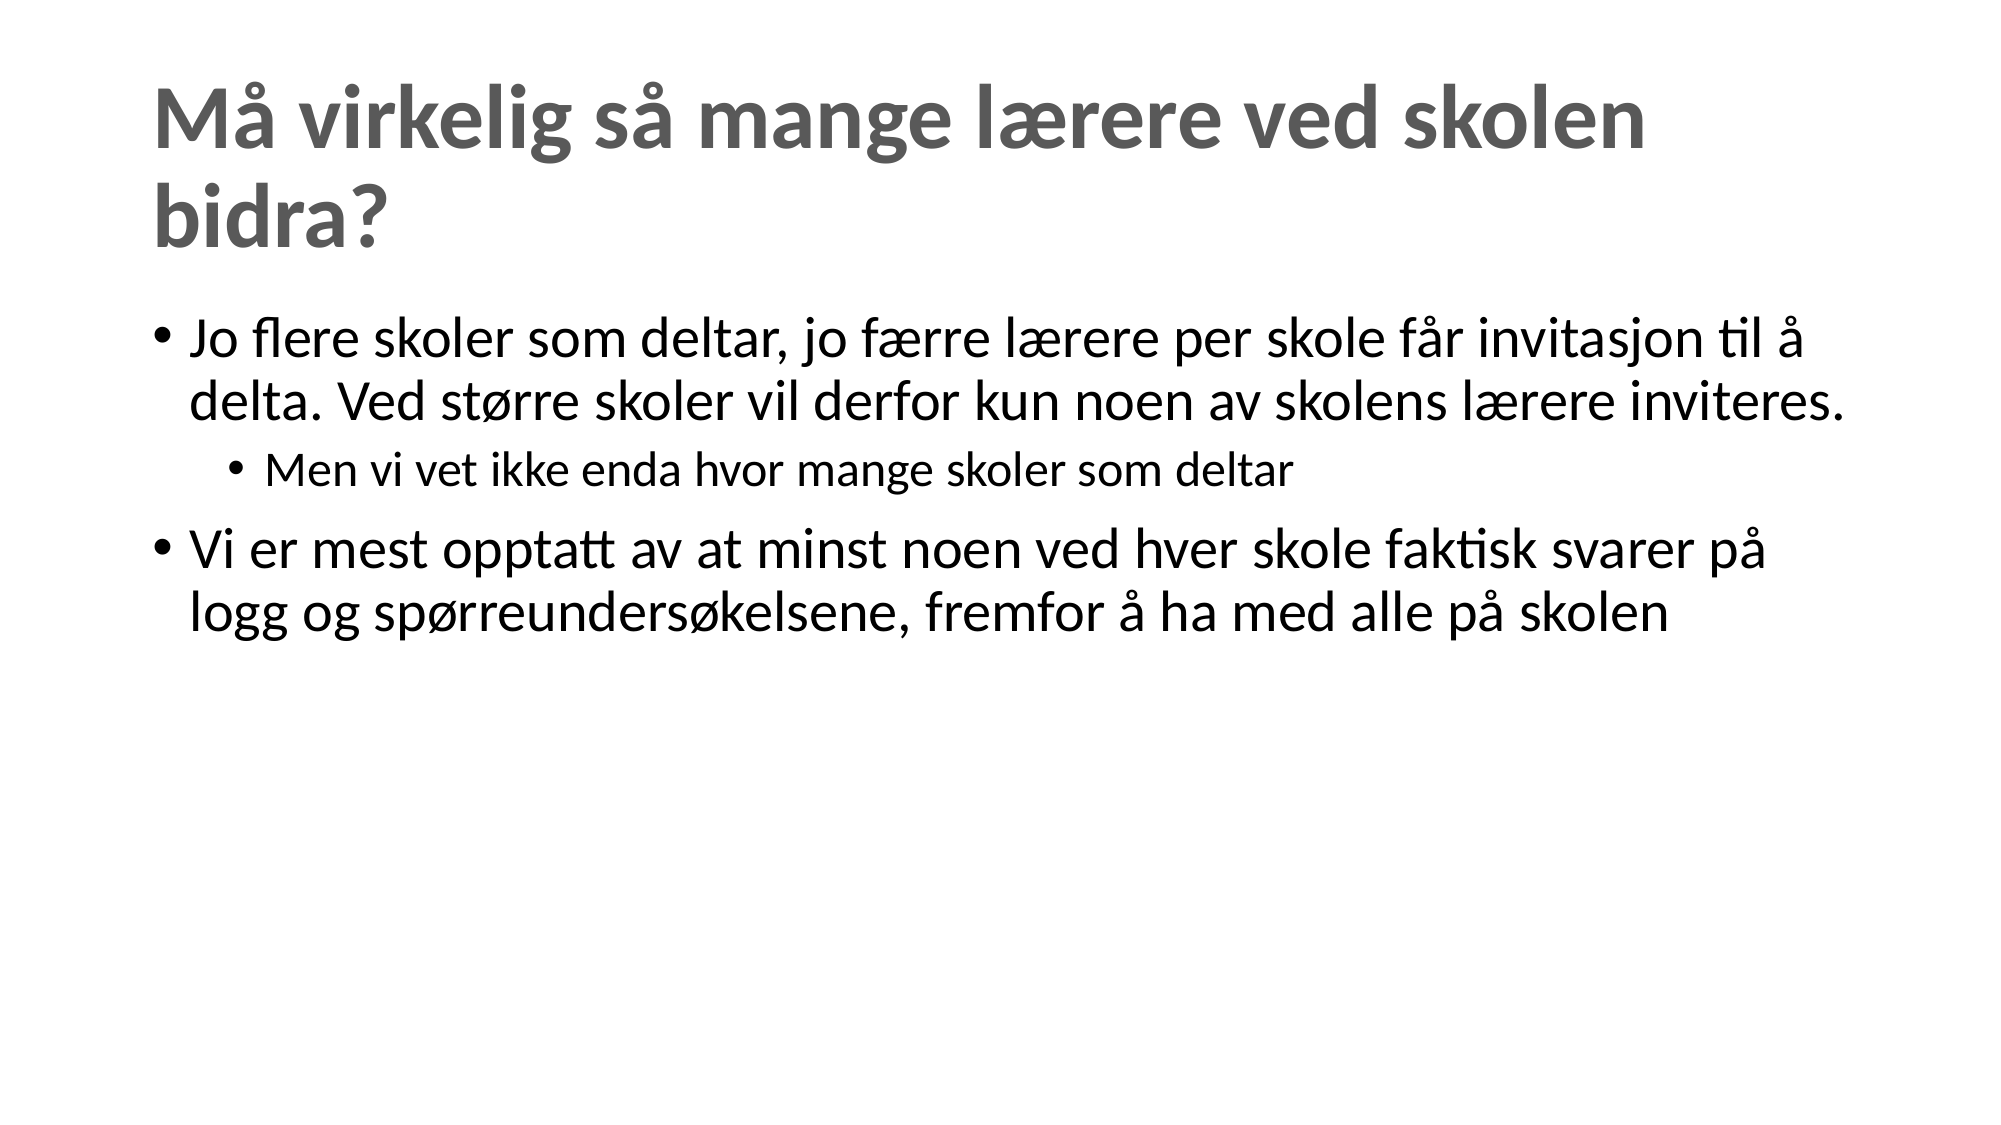

# Må virkelig så mange lærere ved skolen bidra?
Jo flere skoler som deltar, jo færre lærere per skole får invitasjon til å delta. Ved større skoler vil derfor kun noen av skolens lærere inviteres.
Men vi vet ikke enda hvor mange skoler som deltar
Vi er mest opptatt av at minst noen ved hver skole faktisk svarer på logg og spørreundersøkelsene, fremfor å ha med alle på skolen